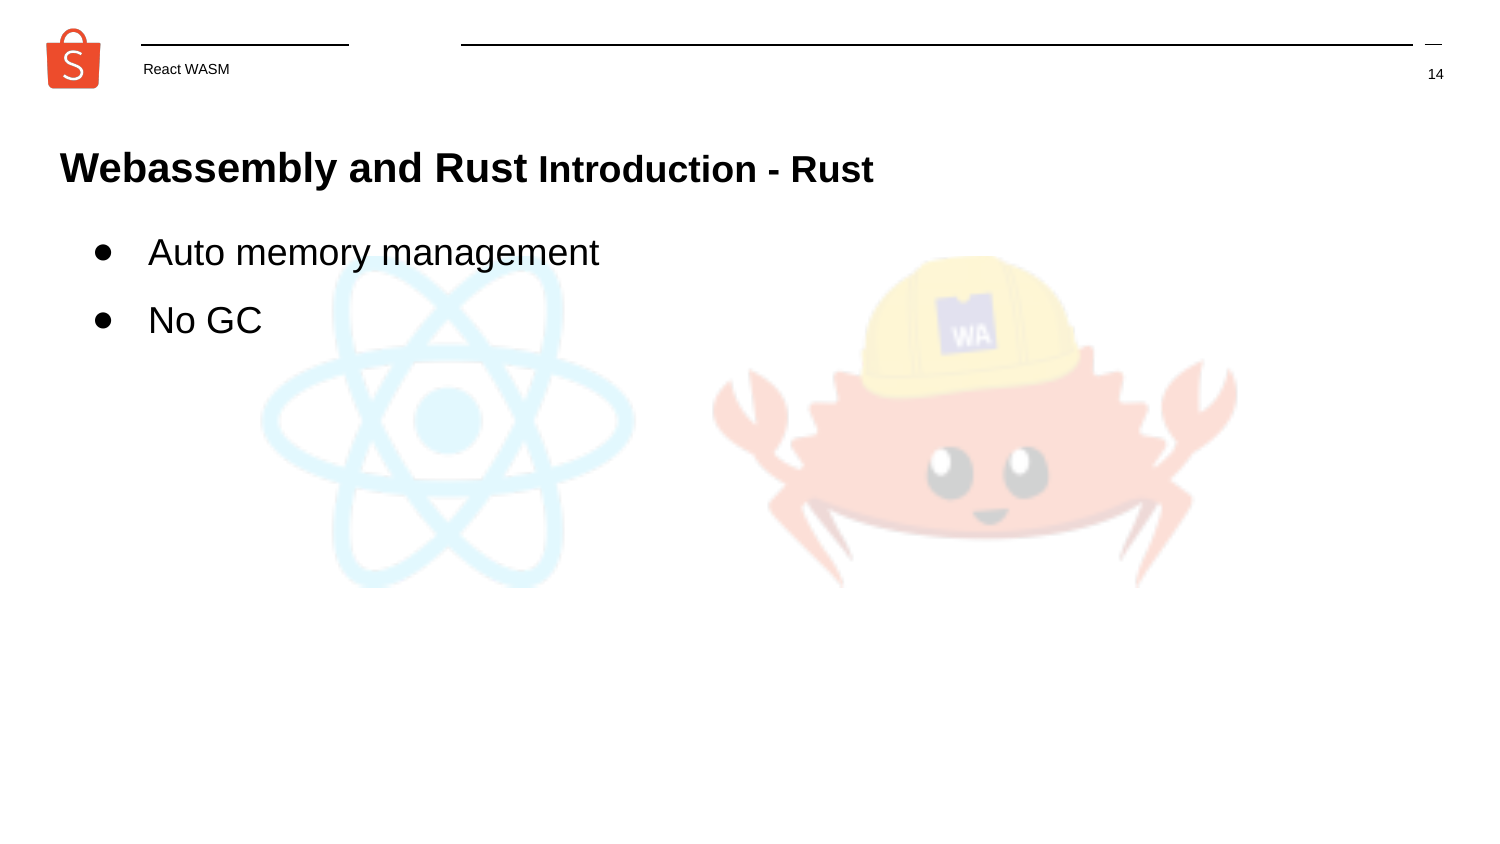

React WASM
14
Webassembly and Rust Introduction - Rust

Auto memory management
No GC